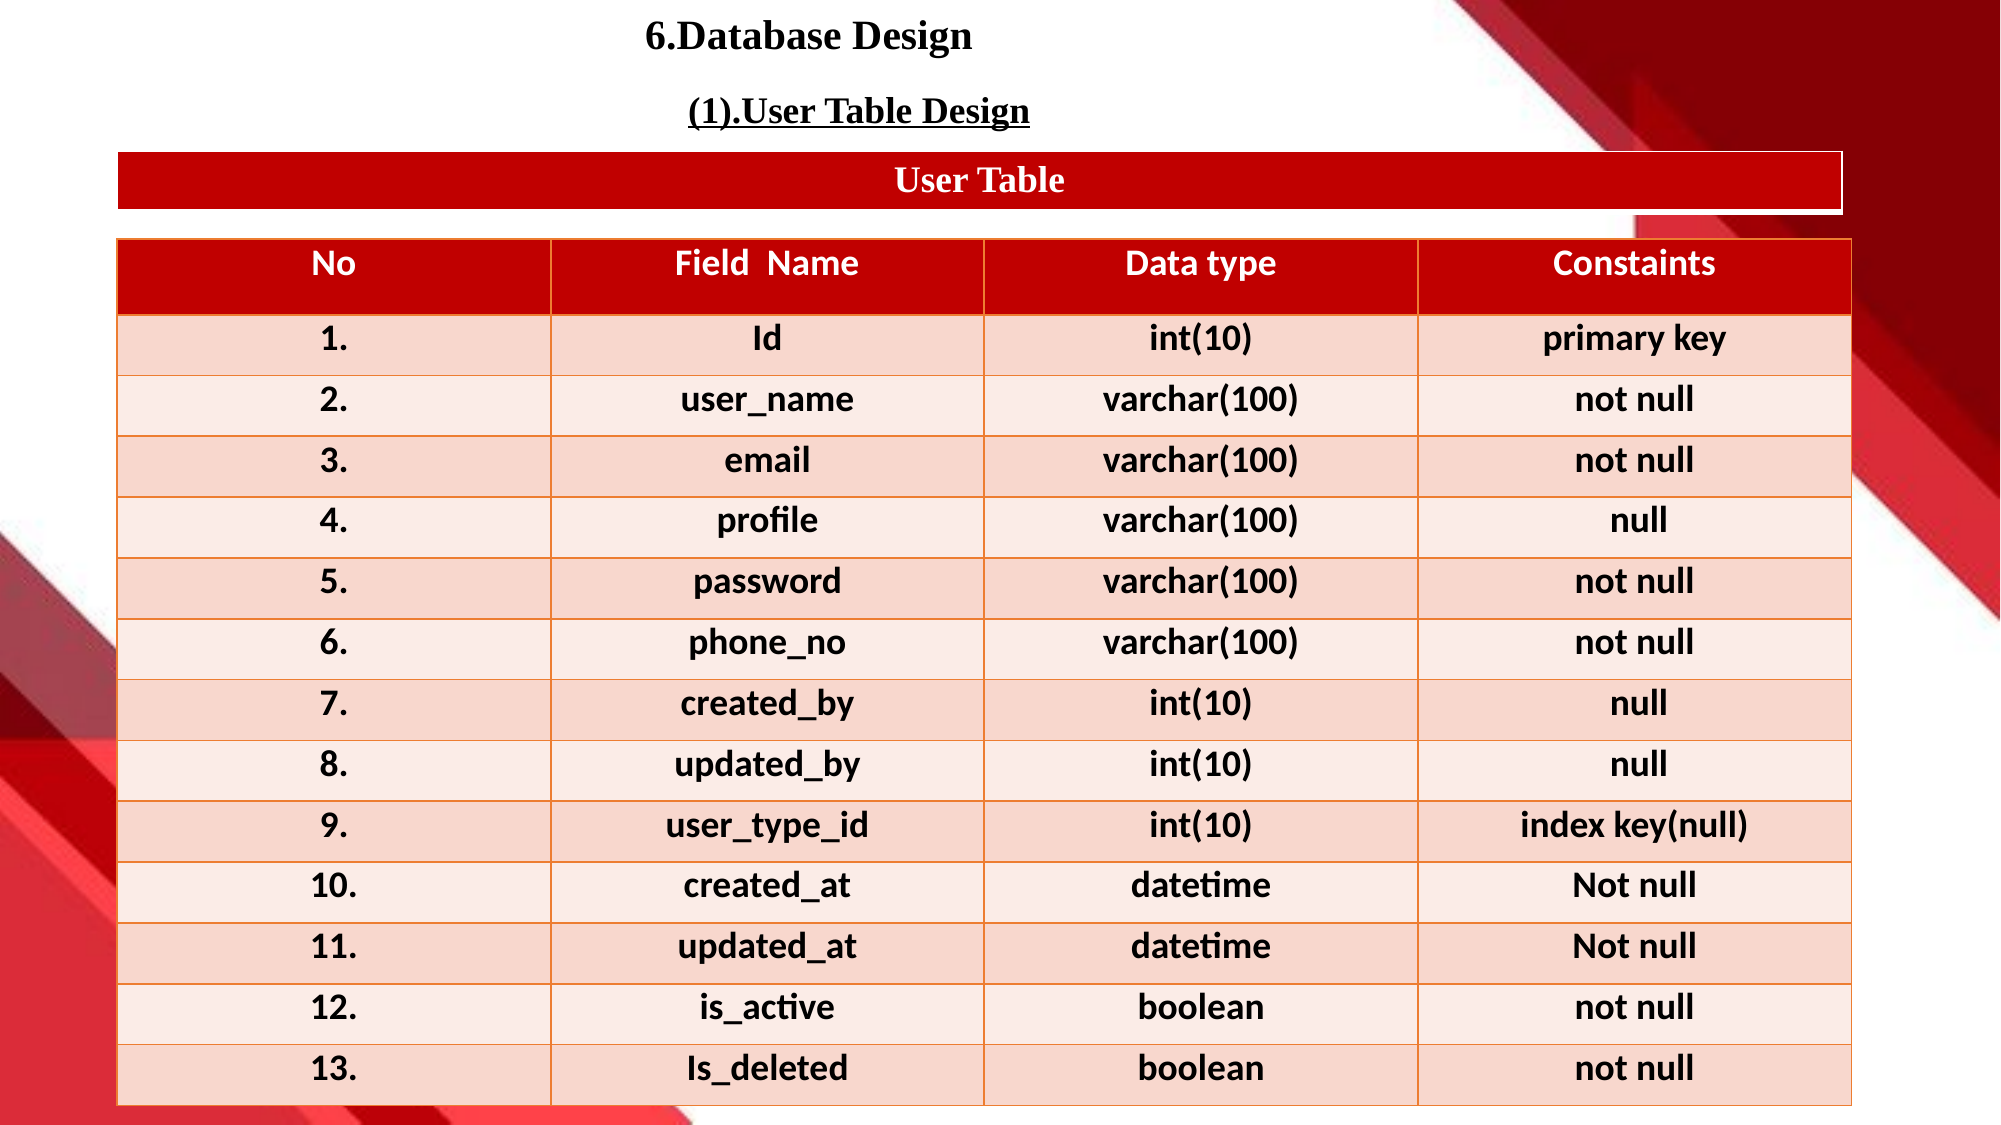

6.Database Design
(1).User Table Design
| User Table |
| --- |
| No | Field Name | Data type | Constaints |
| --- | --- | --- | --- |
| 1. | Id | int(10) | primary key |
| 2. | user\_name | varchar(100) | not null |
| 3. | email | varchar(100) | not null |
| 4. | profile | varchar(100) | null |
| 5. | password | varchar(100) | not null |
| 6. | phone\_no | varchar(100) | not null |
| 7. | created\_by | int(10) | null |
| 8. | updated\_by | int(10) | null |
| 9. | user\_type\_id | int(10) | index key(null) |
| 10. | created\_at | datetime | Not null |
| 11. | updated\_at | datetime | Not null |
| 12. | is\_active | boolean | not null |
| 13. | Is\_deleted | boolean | not null |